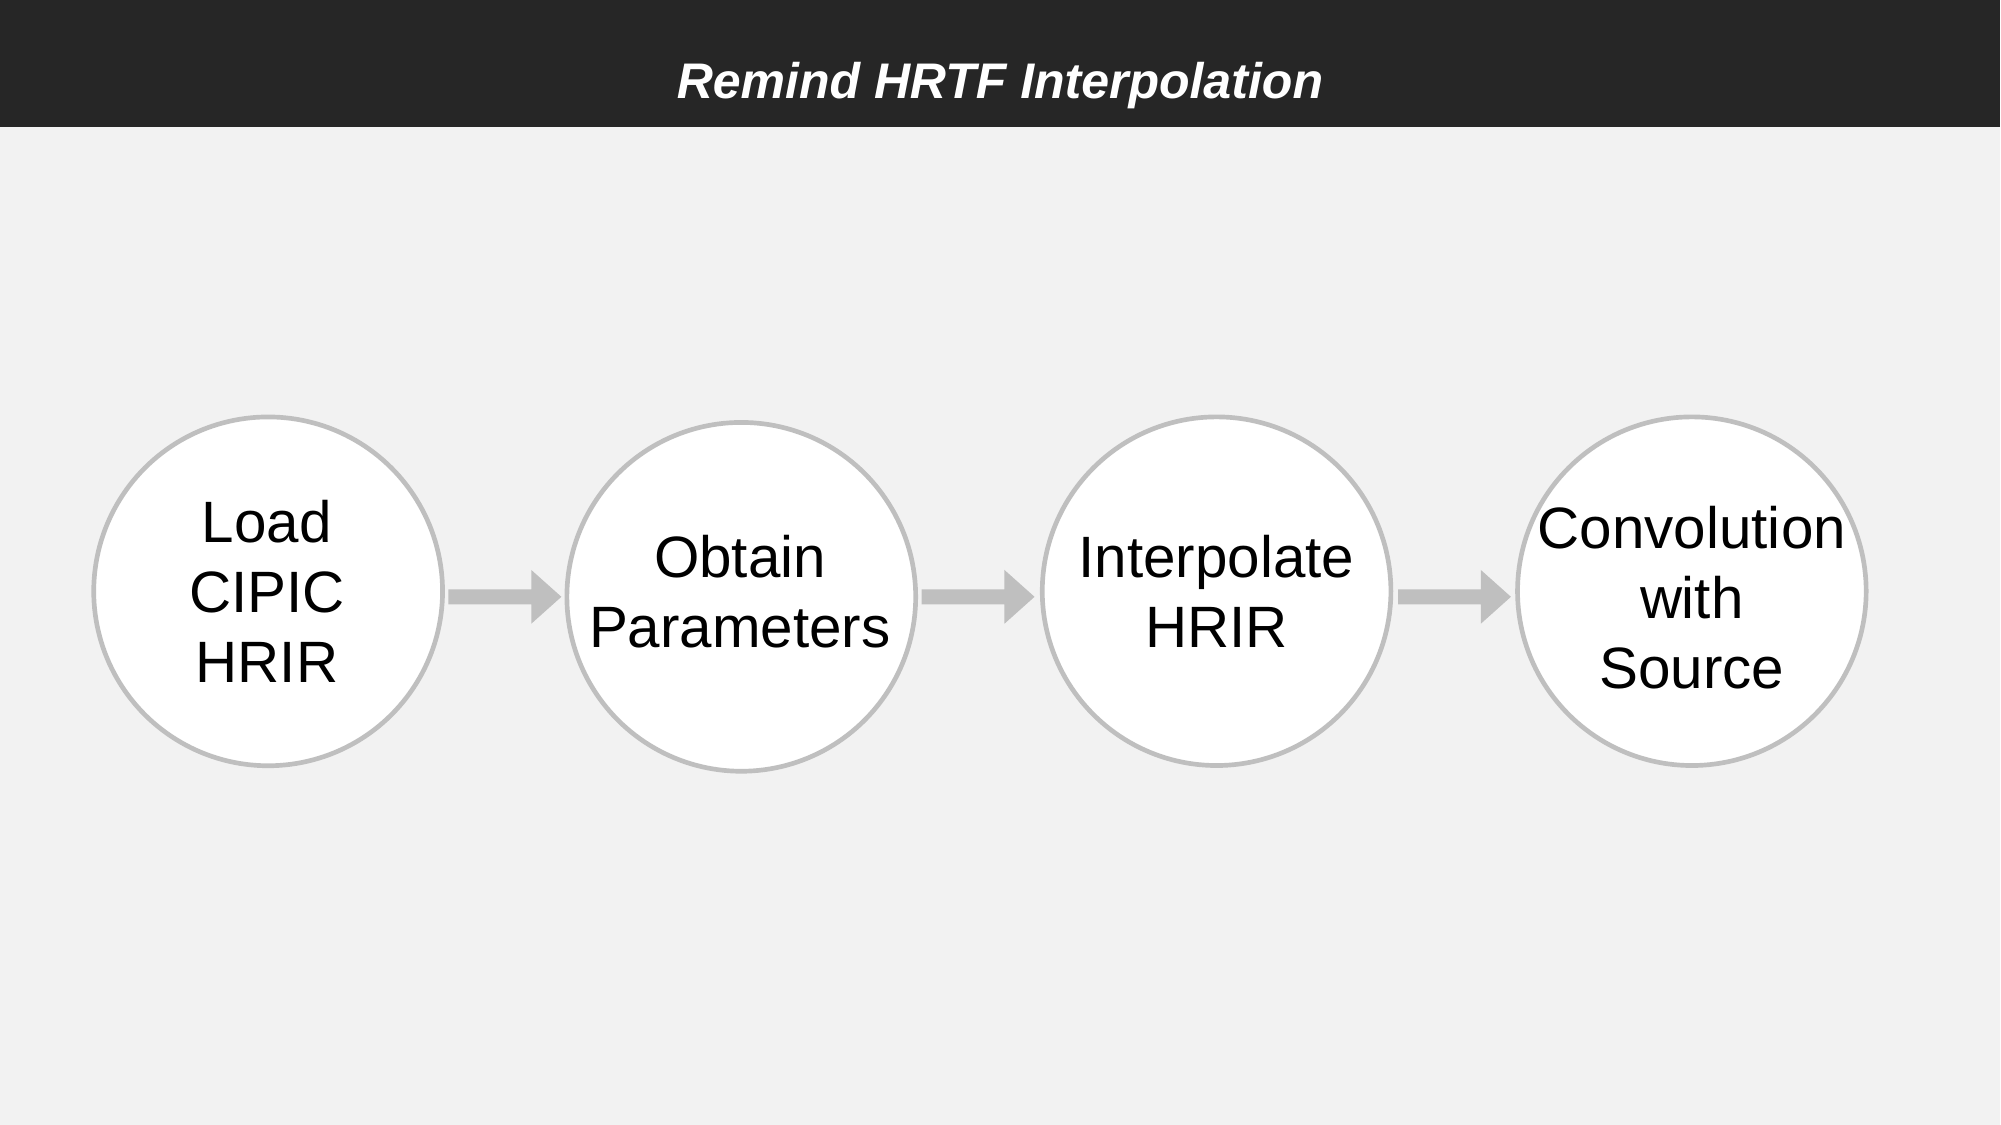

Remind HRTF Interpolation

Load
CIPIC HRIR
Obtain Parameters
Interpolate
HRIR

Convolution
with
Source